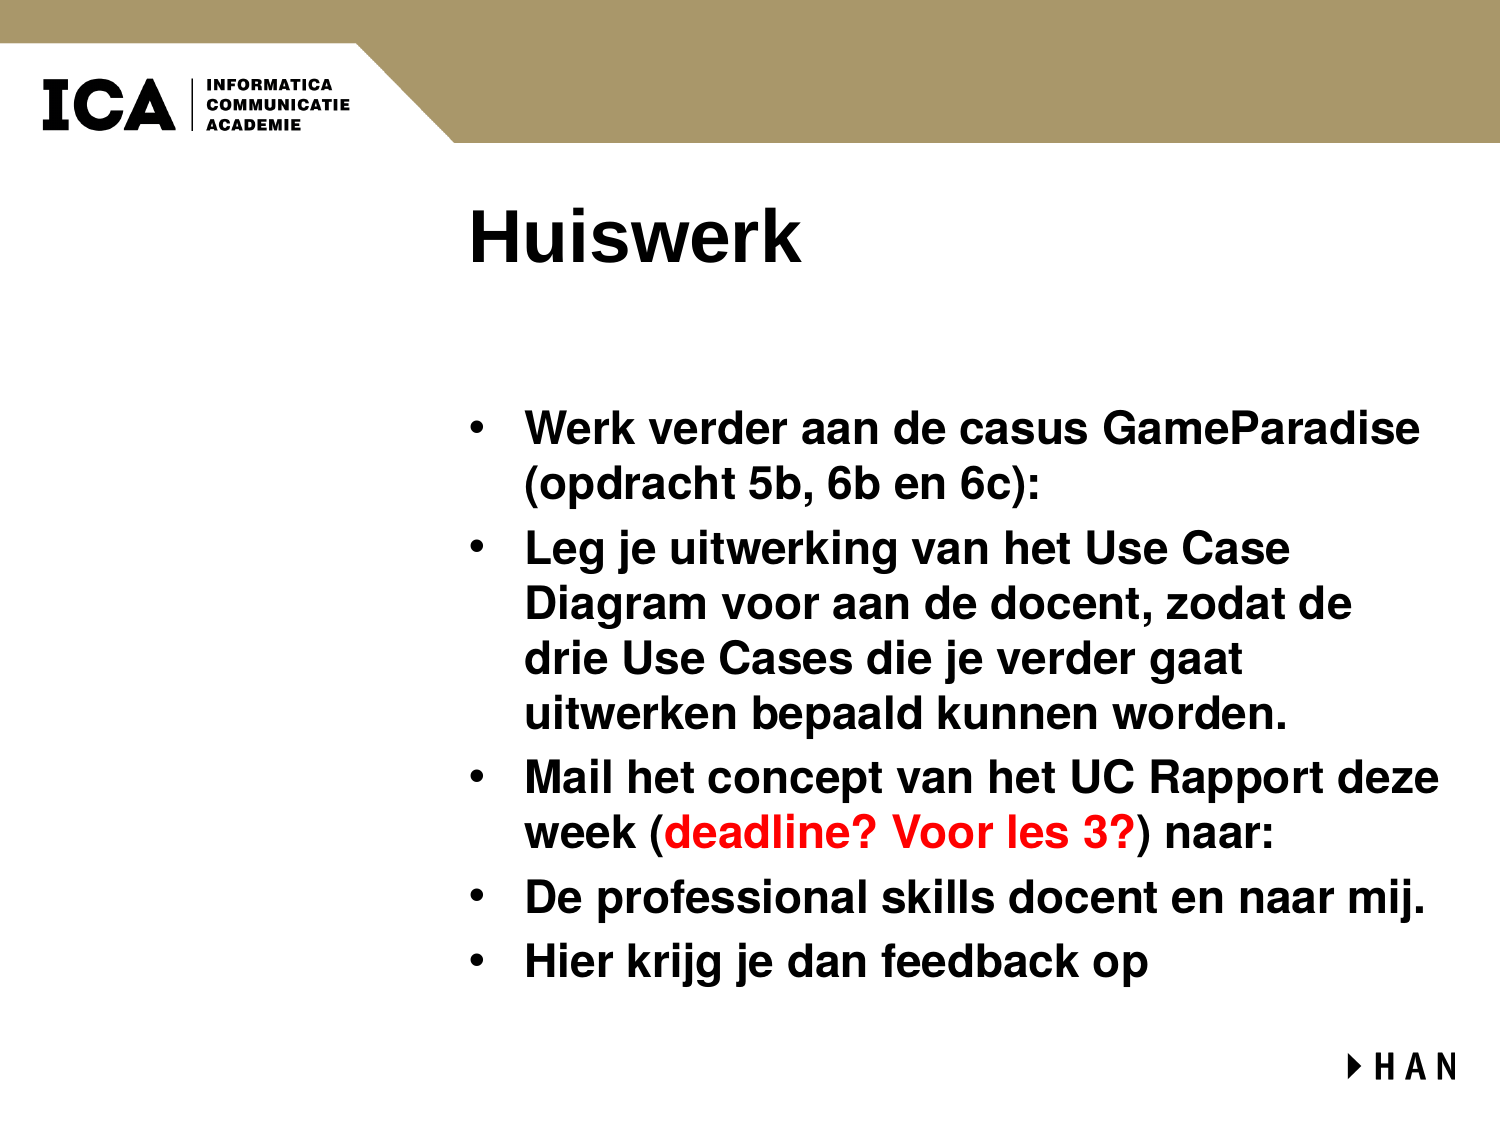

# Huiswerk

Werk verder aan de casus GameParadise (opdracht 5b, 6b en 6c):
Leg je uitwerking van het Use Case Diagram voor aan de docent, zodat de drie Use Cases die je verder gaat uitwerken bepaald kunnen worden.
Mail het concept van het UC Rapport deze week (deadline? Voor les 3?) naar:
De professional skills docent en naar mij.
Hier krijg je dan feedback op